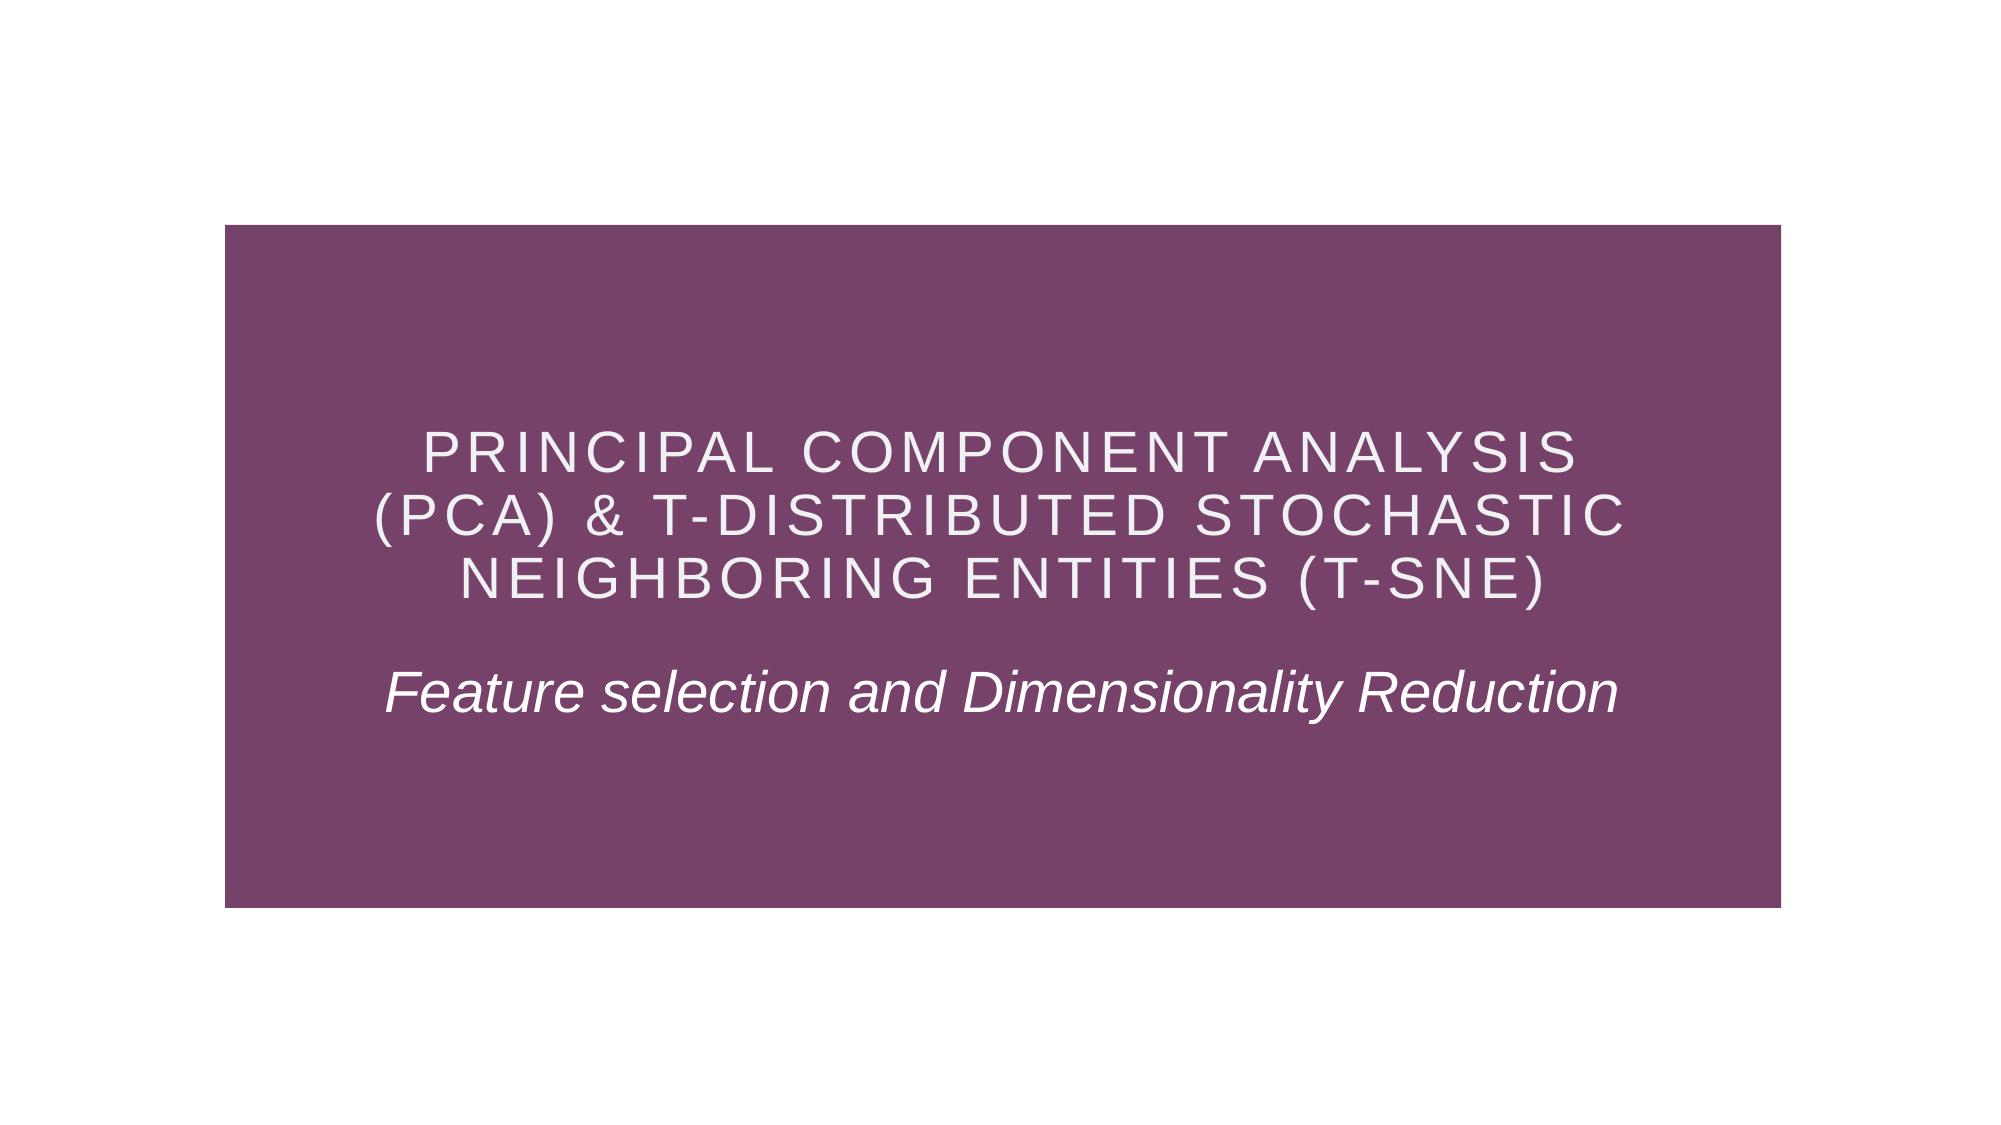

# Principal component analysis (PCA) & t-distributed stochastic neighboring entities (t-sne)
Feature selection and Dimensionality Reduction